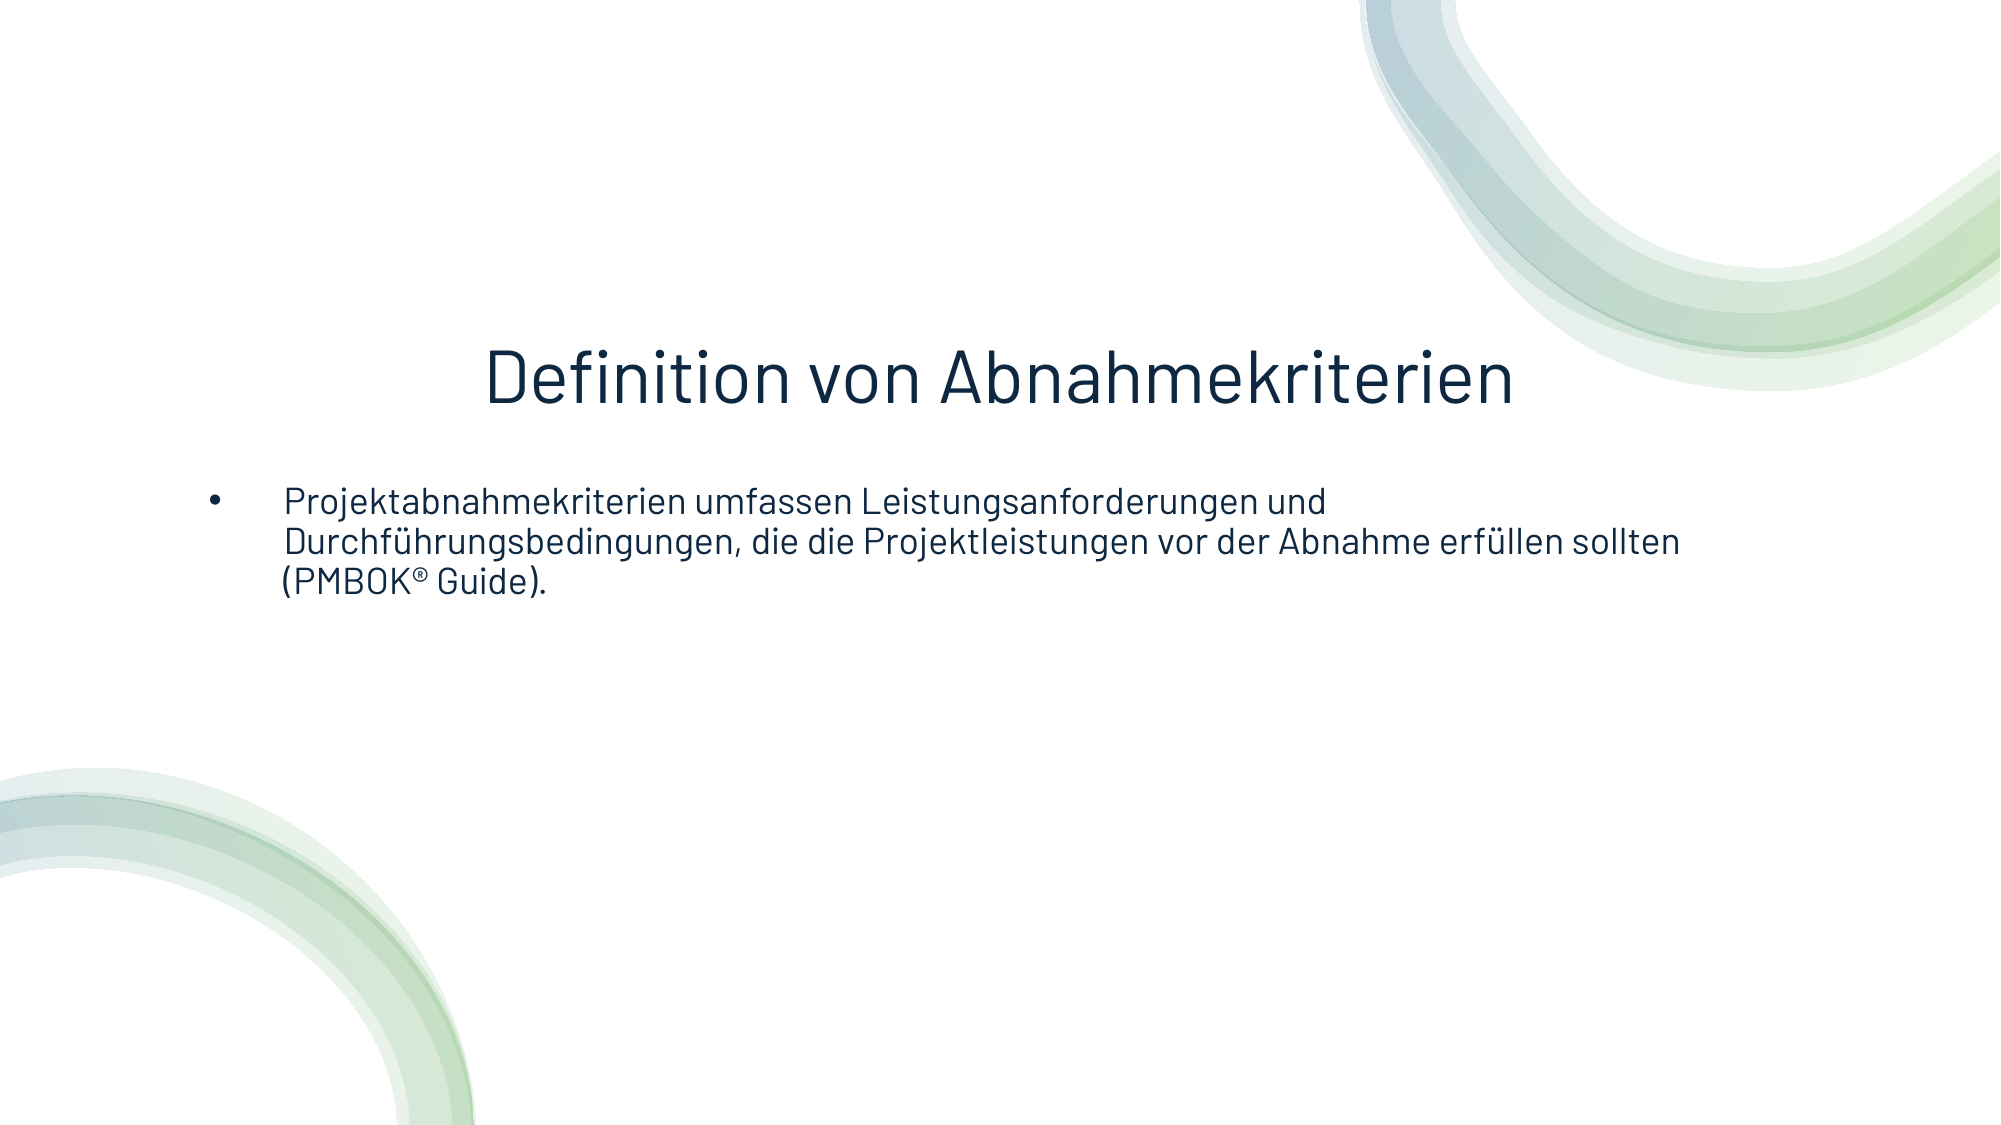

# Definition von Abnahmekriterien
Projektabnahmekriterien umfassen Leistungsanforderungen und Durchführungsbedingungen, die die Projektleistungen vor der Abnahme erfüllen sollten (PMBOK® Guide).

Selim Berk Tan, Niklas Straub, Malte Hermann
3